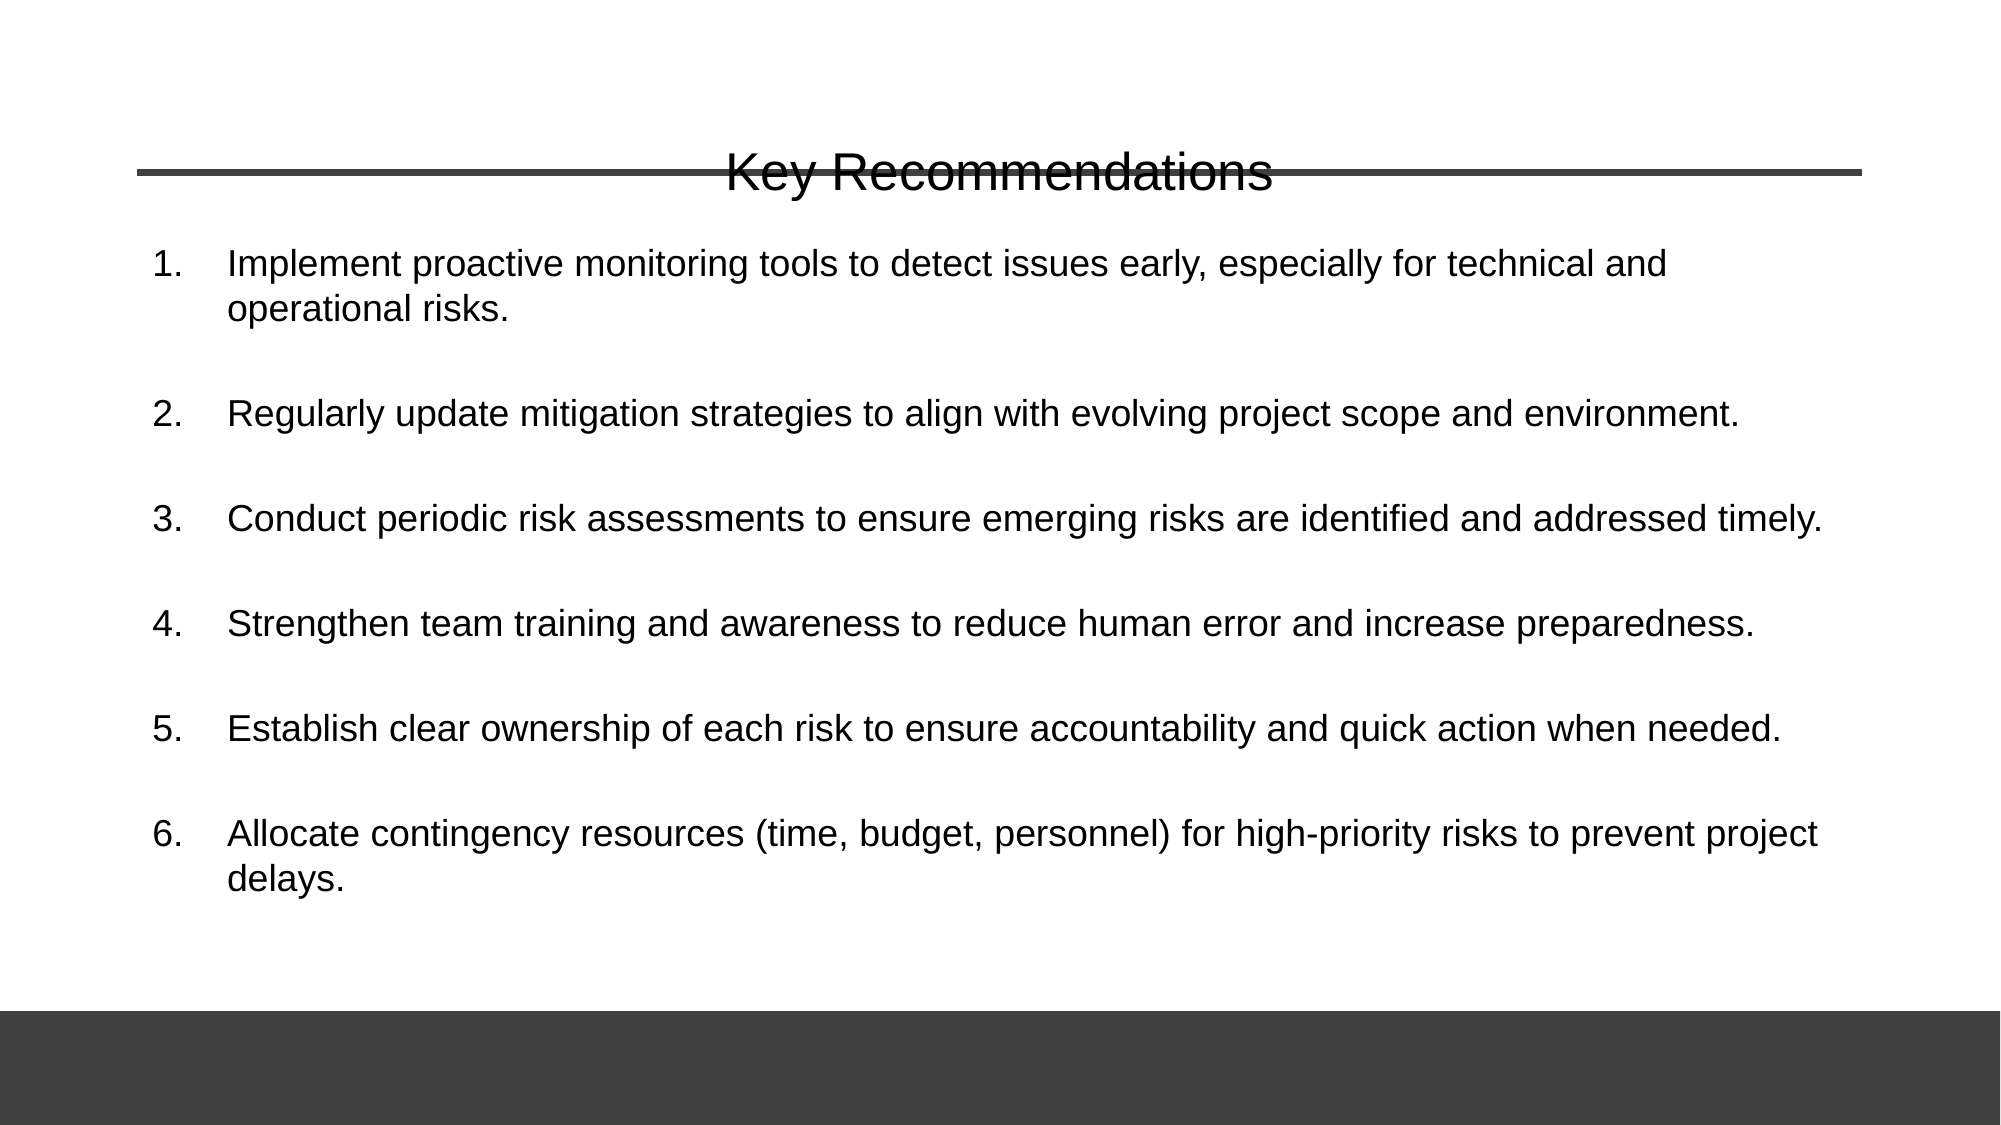

# Key Recommendations
Implement proactive monitoring tools to detect issues early, especially for technical and operational risks.

Regularly update mitigation strategies to align with evolving project scope and environment.

Conduct periodic risk assessments to ensure emerging risks are identified and addressed timely.

Strengthen team training and awareness to reduce human error and increase preparedness.

Establish clear ownership of each risk to ensure accountability and quick action when needed.

Allocate contingency resources (time, budget, personnel) for high-priority risks to prevent project delays.